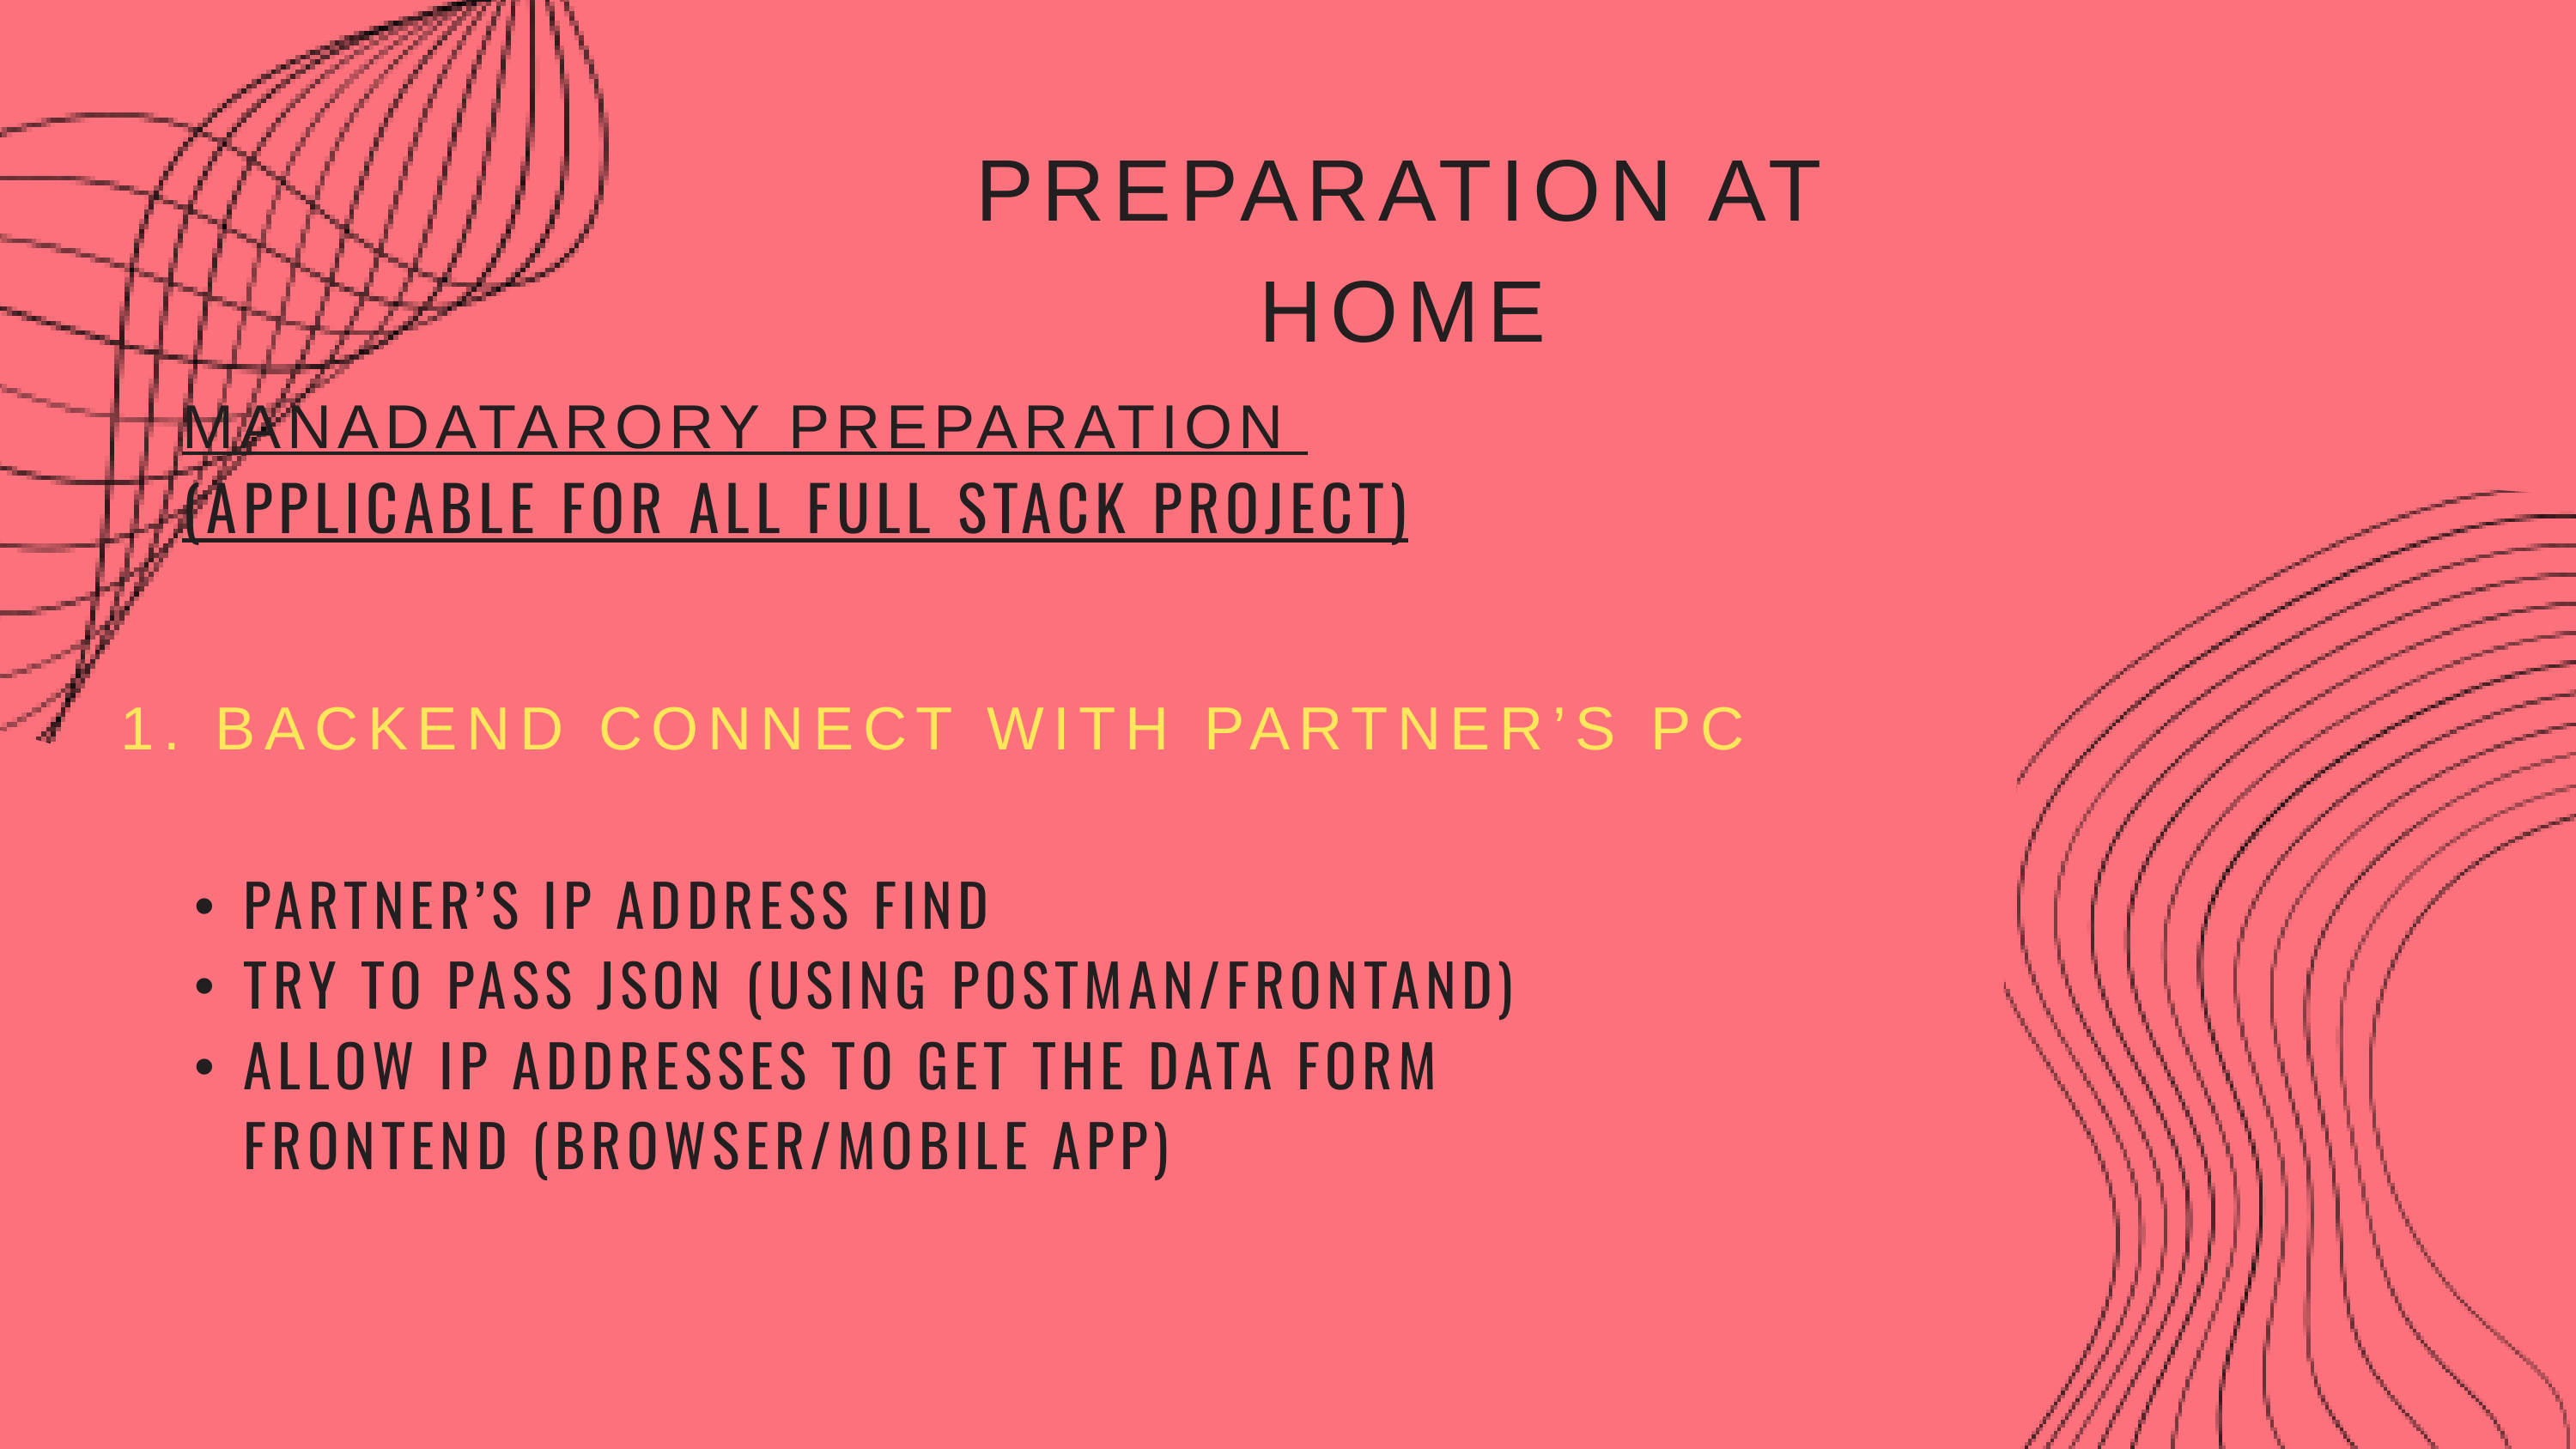

PREPARATION AT HOME
MANADATARORY PREPARATION
(APPLICABLE FOR ALL FULL STACK PROJECT)

1. BACKEND CONNECT WITH PARTNER’S PC
PARTNER’S IP ADDRESS FIND
TRY TO PASS JSON (USING POSTMAN/FRONTAND)
ALLOW IP ADDRESSES TO GET THE DATA FORM FRONTEND (BROWSER/MOBILE APP)